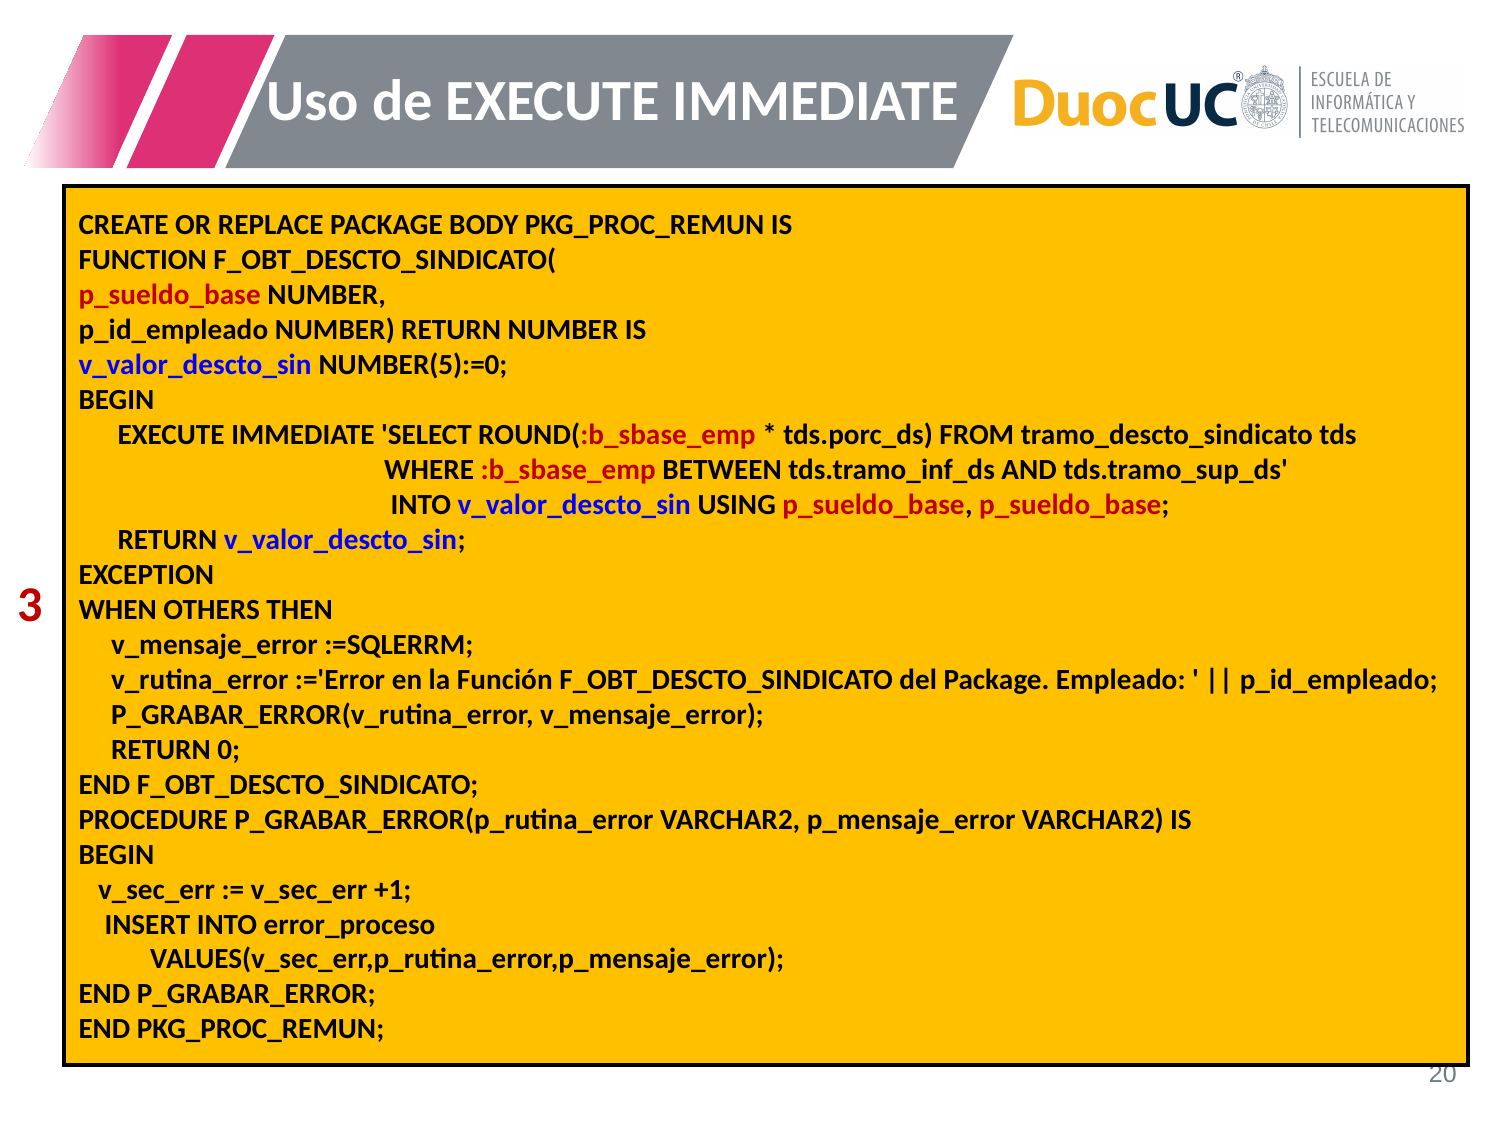

# Uso de EXECUTE IMMEDIATE

CREATE OR REPLACE PACKAGE BODY PKG_PROC_REMUN IS
FUNCTION F_OBT_DESCTO_SINDICATO(
p_sueldo_base NUMBER,
p_id_empleado NUMBER) RETURN NUMBER IS
v_valor_descto_sin NUMBER(5):=0;
BEGIN
      EXECUTE IMMEDIATE 'SELECT ROUND(:b_sbase_emp * tds.porc_ds) FROM tramo_descto_sindicato tds
                                               WHERE :b_sbase_emp BETWEEN tds.tramo_inf_ds AND tds.tramo_sup_ds'
                                                INTO v_valor_descto_sin USING p_sueldo_base, p_sueldo_base;
      RETURN v_valor_descto_sin;
EXCEPTION
WHEN OTHERS THEN
     v_mensaje_error :=SQLERRM;
     v_rutina_error :='Error en la Función F_OBT_DESCTO_SINDICATO del Package. Empleado: ' || p_id_empleado;
     P_GRABAR_ERROR(v_rutina_error, v_mensaje_error);
     RETURN 0;
END F_OBT_DESCTO_SINDICATO;
PROCEDURE P_GRABAR_ERROR(p_rutina_error VARCHAR2, p_mensaje_error VARCHAR2) IS
BEGIN
   v_sec_err := v_sec_err +1;
    INSERT INTO error_proceso
           VALUES(v_sec_err,p_rutina_error,p_mensaje_error);
END P_GRABAR_ERROR;
END PKG_PROC_REMUN;

3